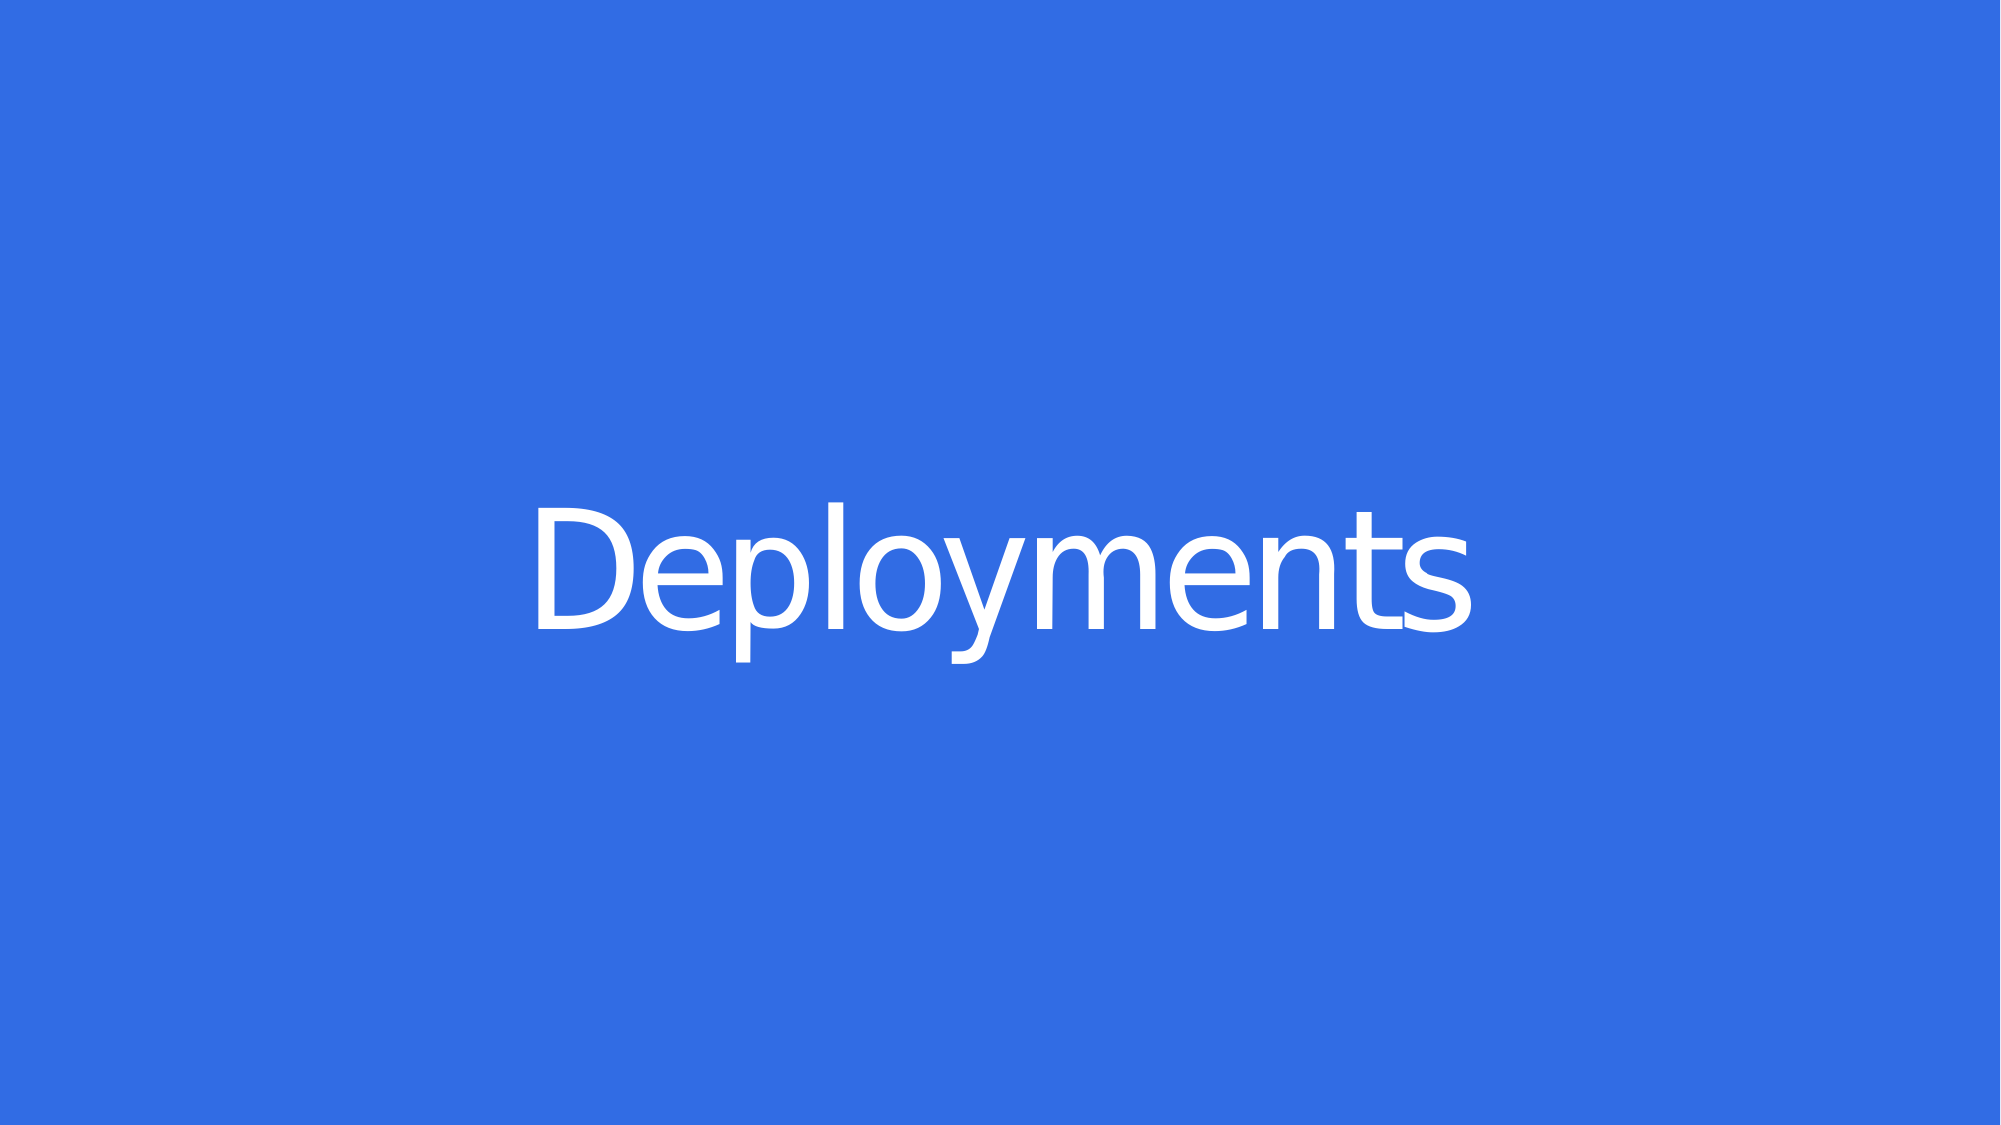

# Deployments
Copyright © Thinknyx Technologies LLP